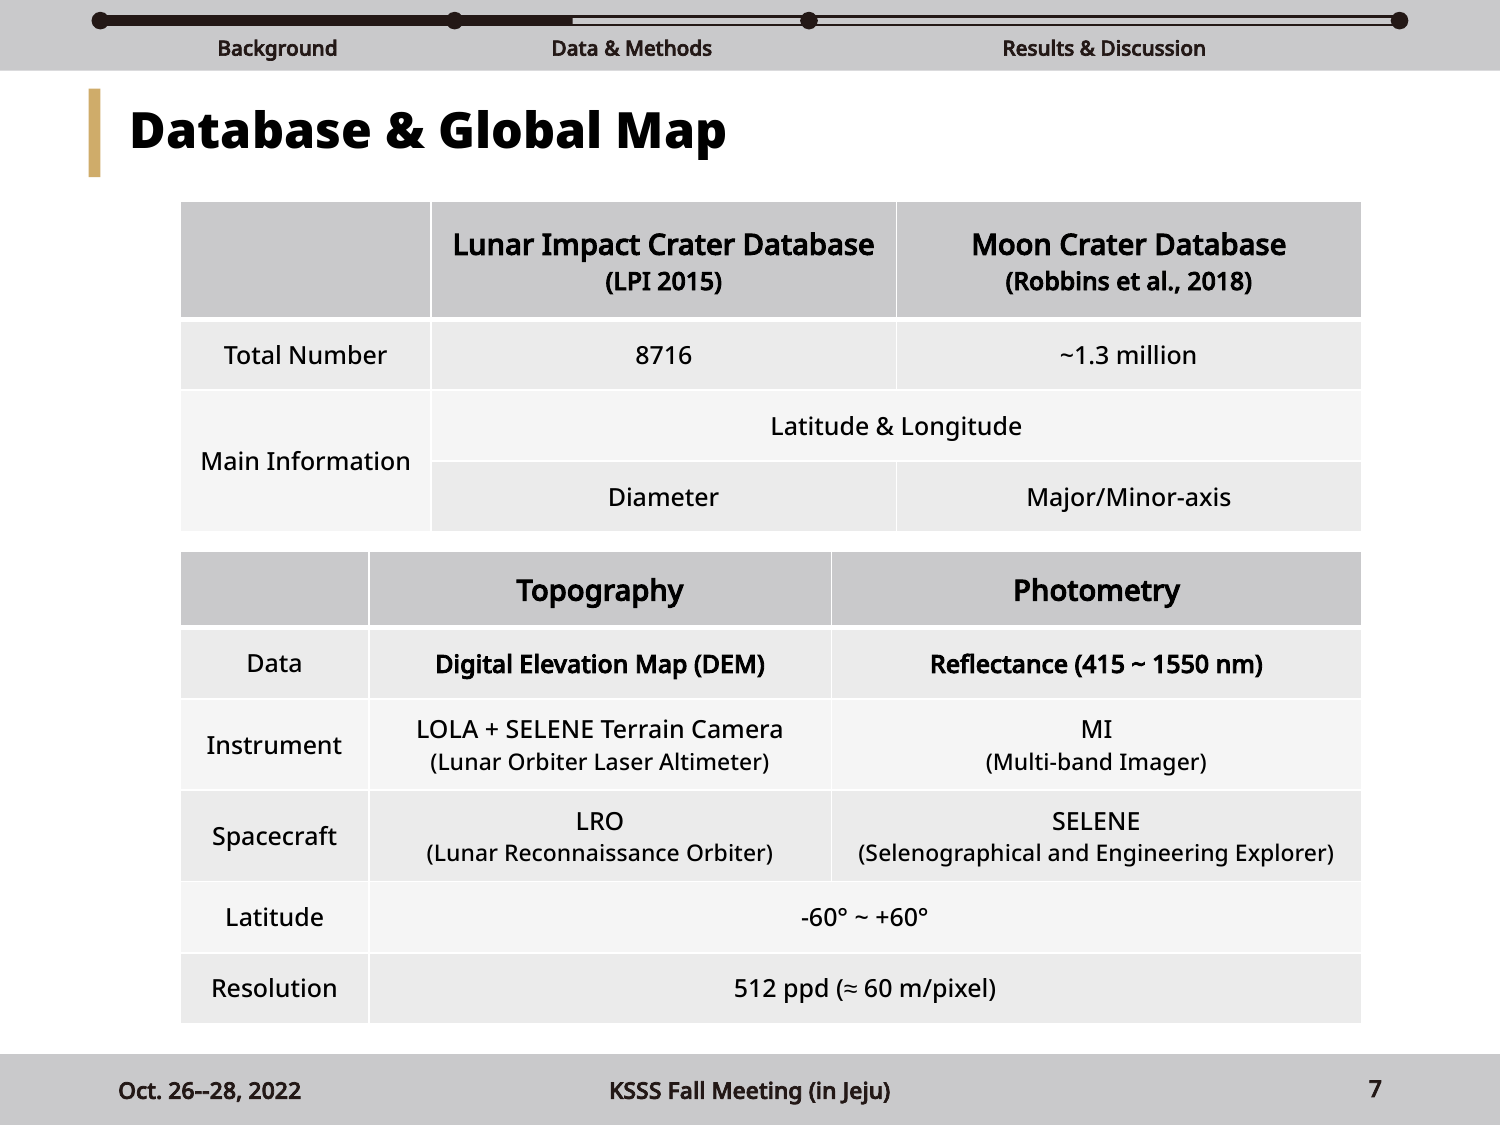

# Database & Global Map
|  | Lunar Impact Crater Database (LPI 2015) | Moon Crater Database (Robbins et al., 2018) |
| --- | --- | --- |
| Total Number | 8716 | ~1.3 million |
| Main Information | Latitude & Longitude |  |
|  | Diameter | Major/Minor-axis |
|  | Topography | Photometry |
| --- | --- | --- |
| Data | Digital Elevation Map (DEM) | Reflectance (415 ~ 1550 nm) |
| Instrument | LOLA + SELENE Terrain Camera (Lunar Orbiter Laser Altimeter) | MI (Multi-band Imager) |
| Spacecraft | LRO (Lunar Reconnaissance Orbiter) | SELENE (Selenographical and Engineering Explorer) |
| Latitude | -60° ~ +60° |  |
| Resolution | 512 ppd (≈ 60 m/pixel) |  |
Oct. 26­--28, 2022
KSSS Fall Meeting (in Jeju)
7